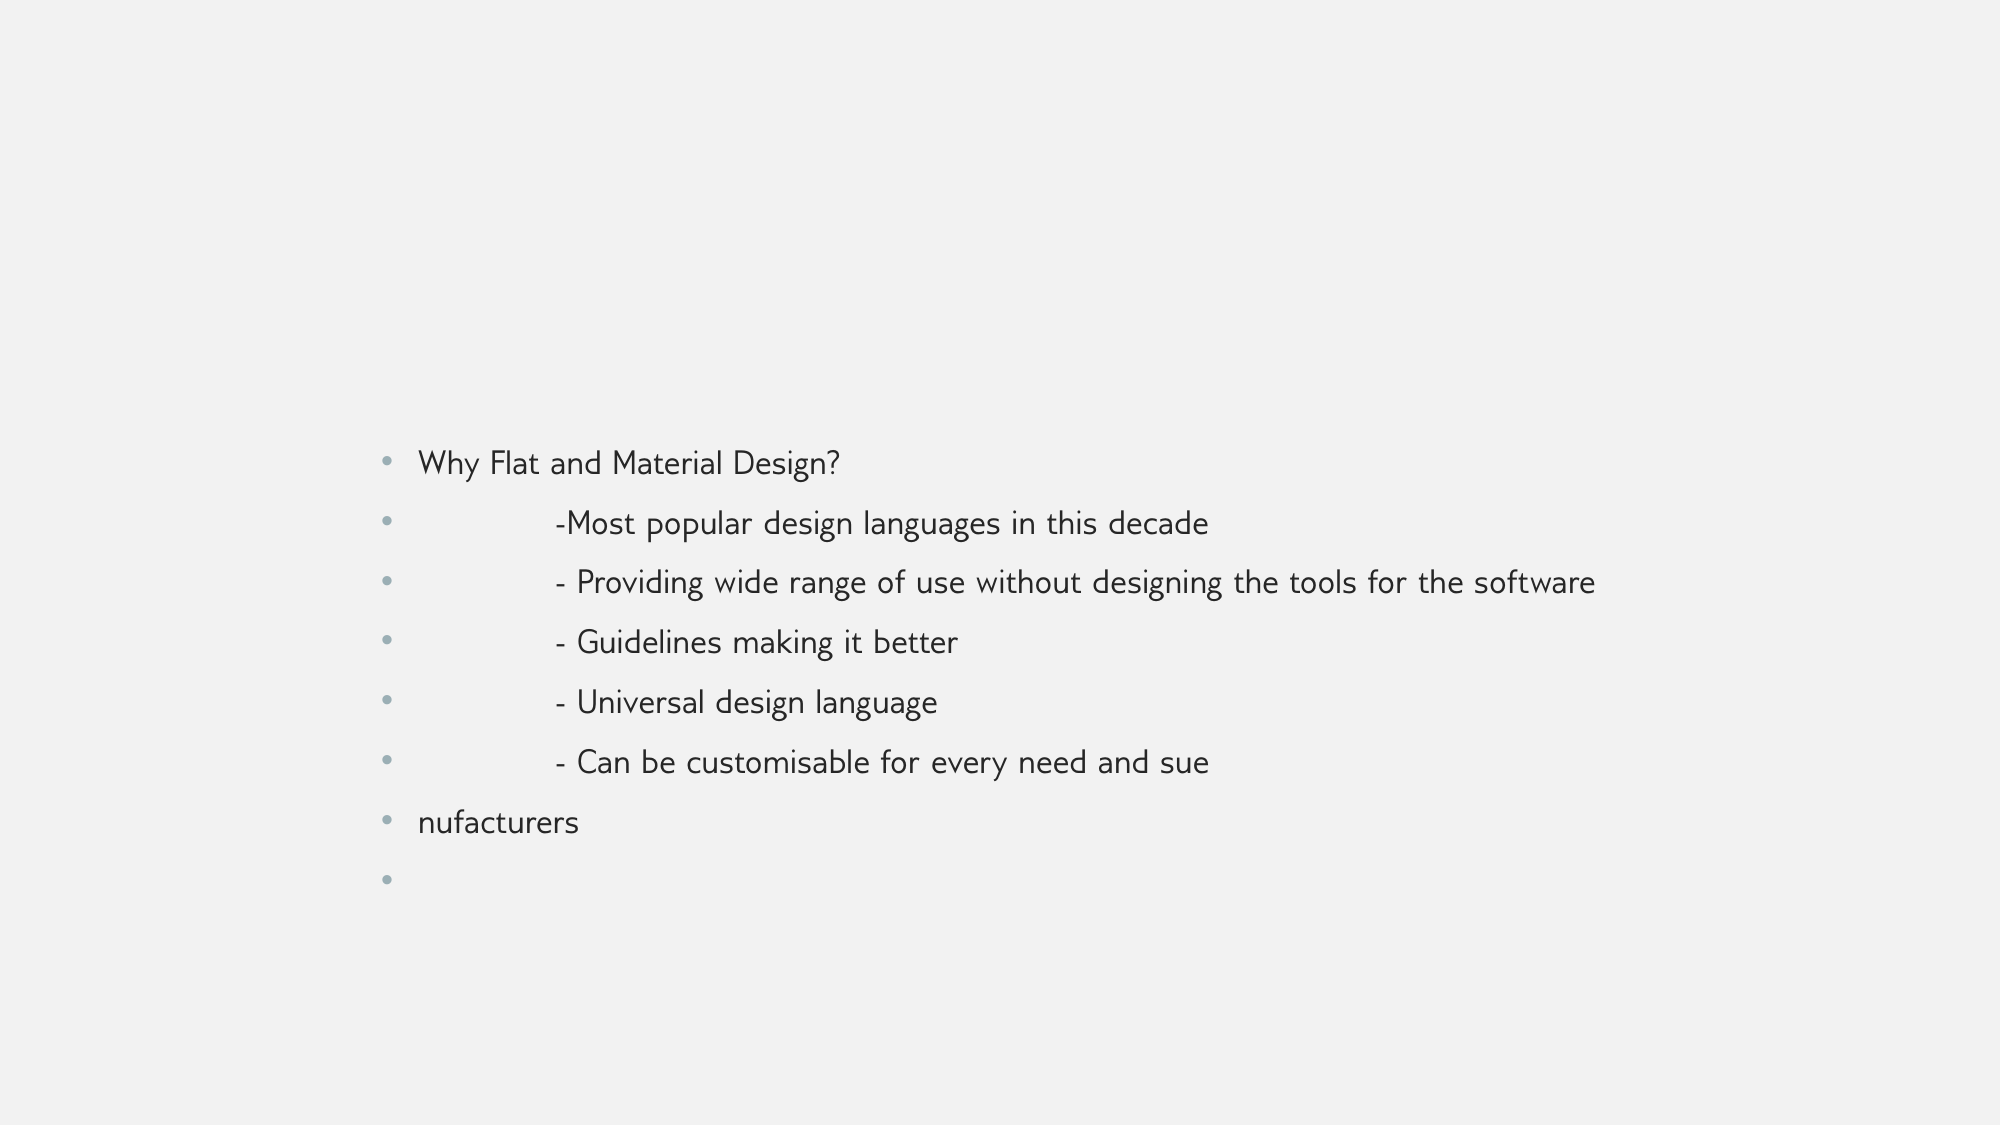

#
Why Flat and Material Design?
	-Most popular design languages in this decade
	- Providing wide range of use without designing the tools for the software
	- Guidelines making it better
	- Universal design language
	- Can be customisable for every need and sue
nufacturers